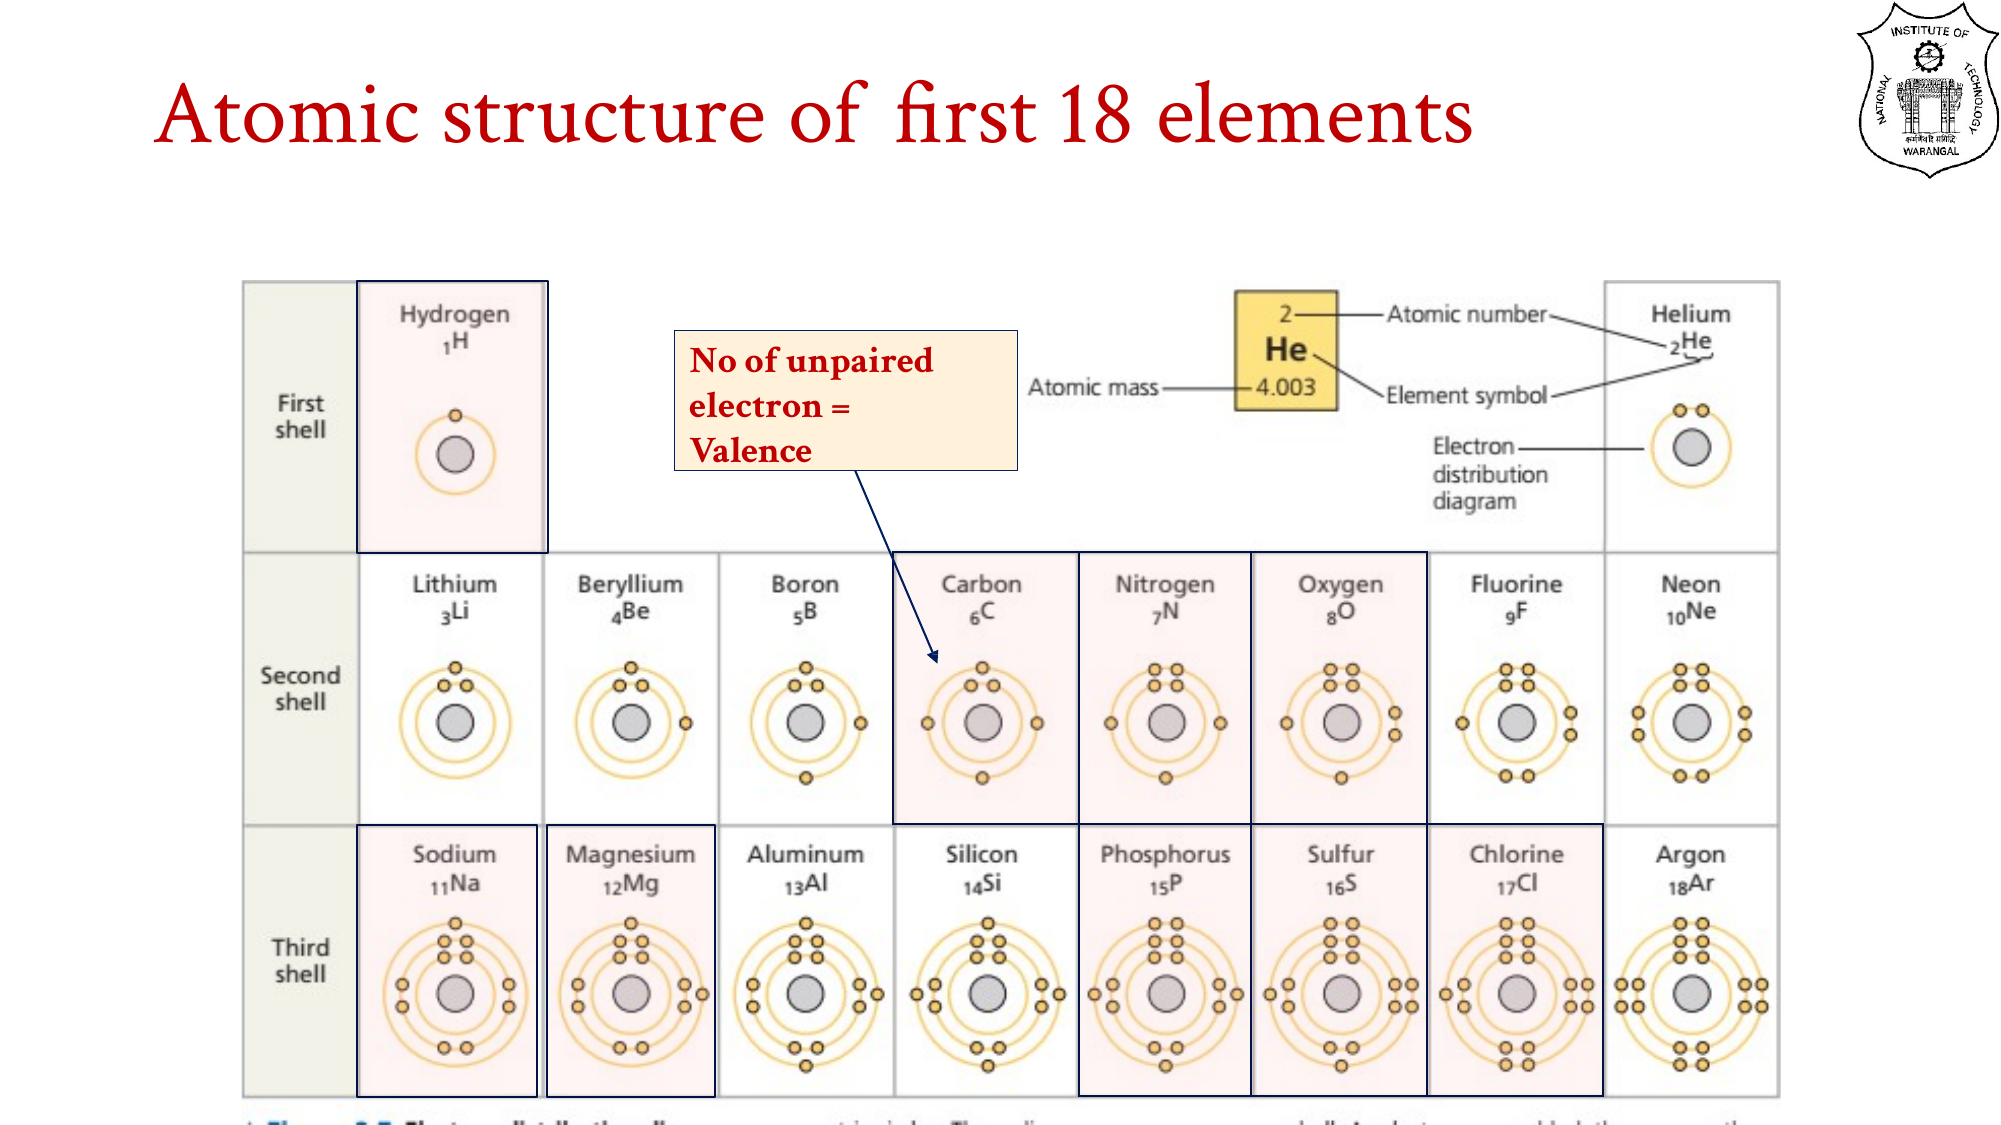

# Atomic structure of	first 18 elements

No of unpaired  electron =  Valence

|  |  |  |  |
| --- | --- | --- | --- |
|  |  |  |  |